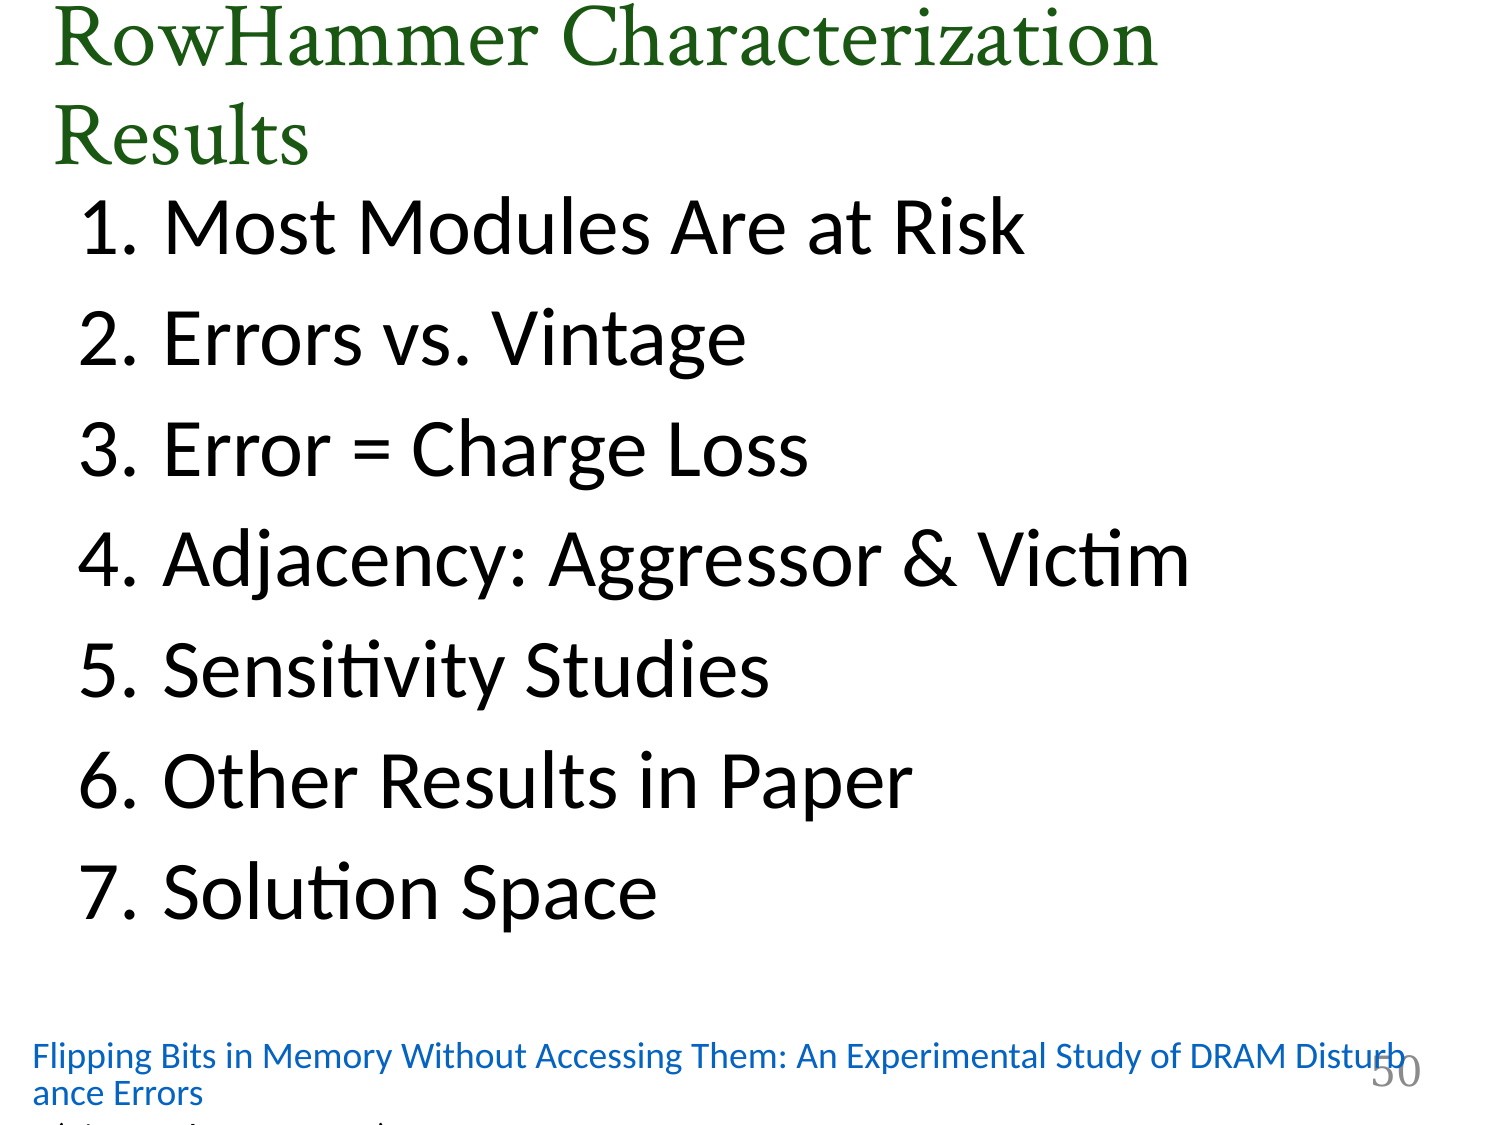

# RowHammer Characterization Results
Most Modules Are at Risk
Errors vs. Vintage
Error = Charge Loss
Adjacency: Aggressor & Victim
Sensitivity Studies
Other Results in Paper
Solution Space
Flipping Bits in Memory Without Accessing Them: An Experimental Study of DRAM Disturbance Errors, (Kim et al., ISCA 2014)
50